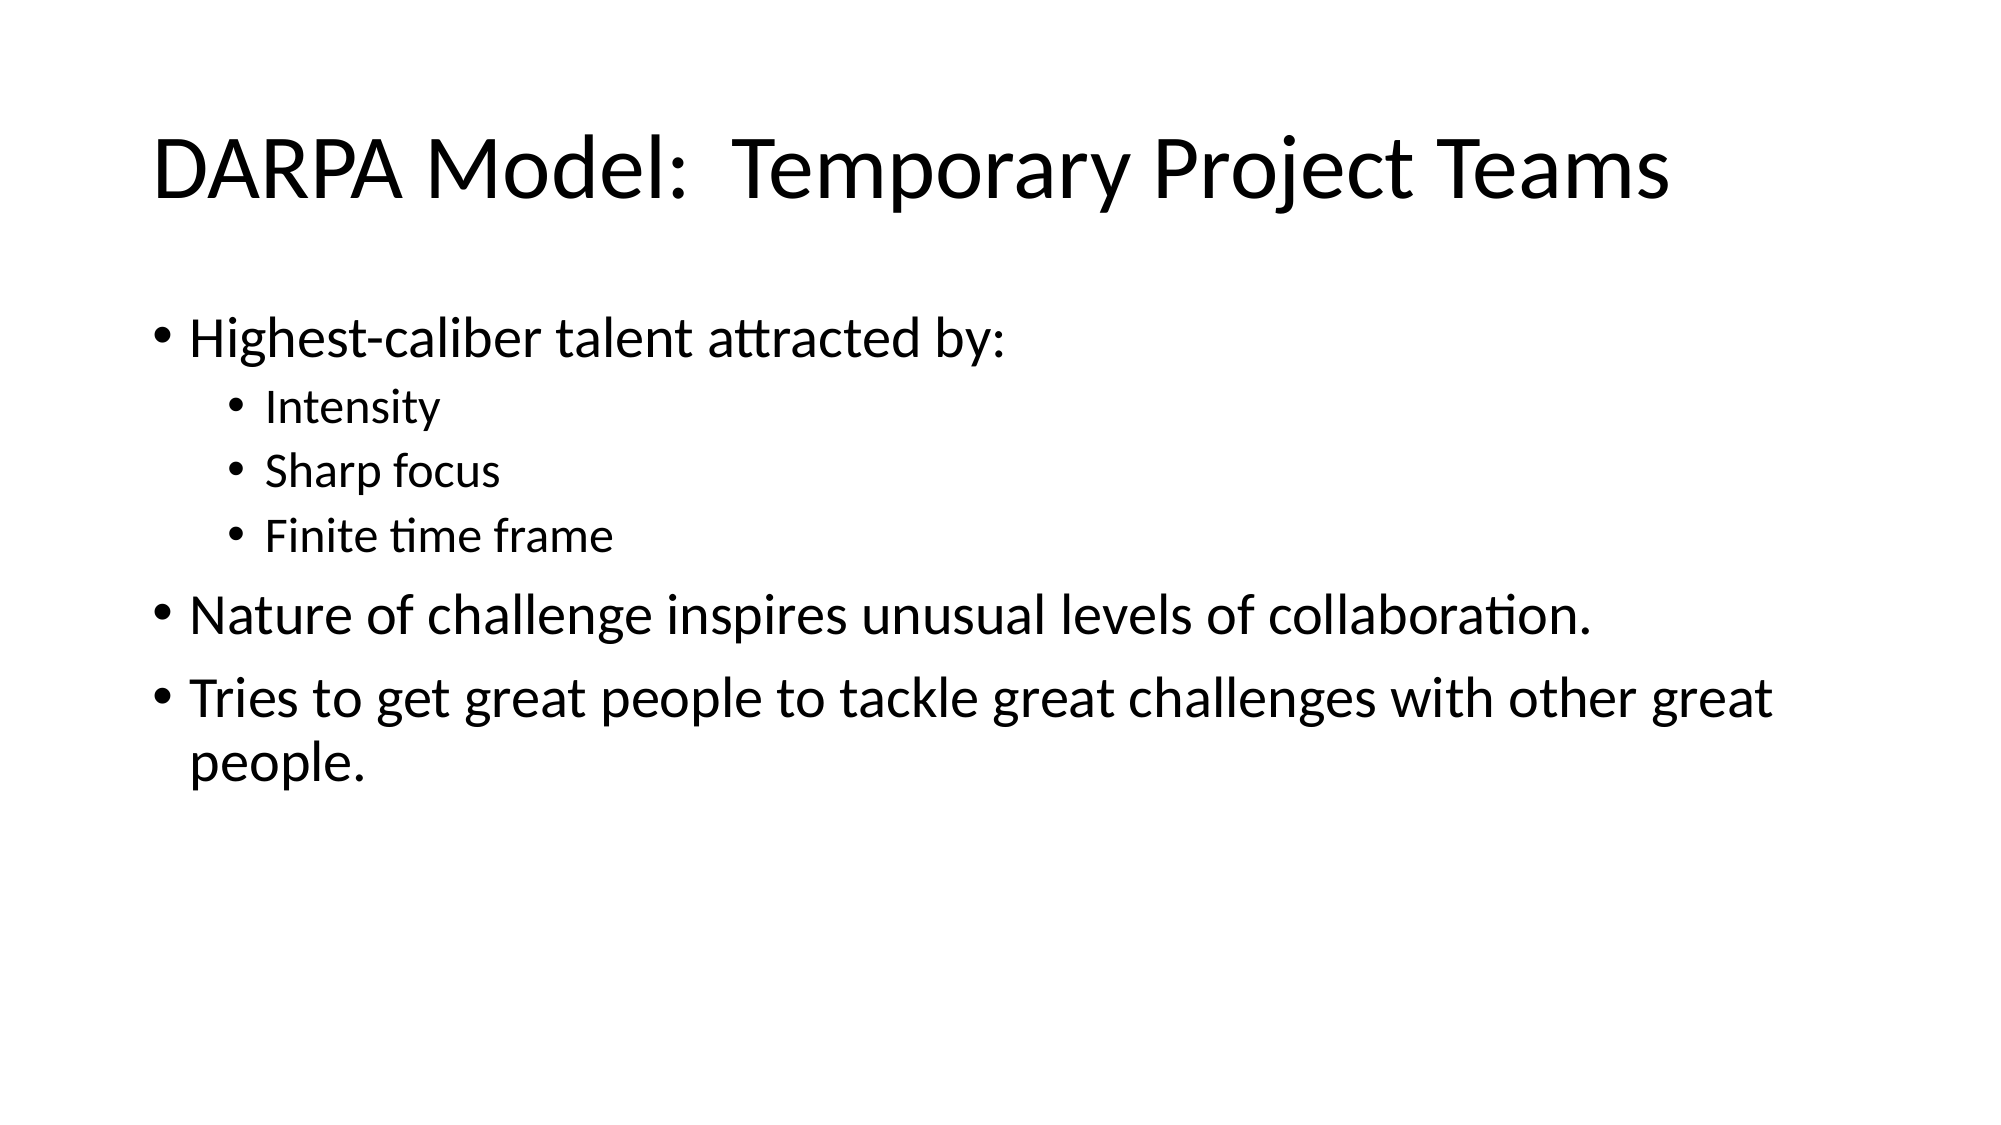

# DARPA Model:  Temporary Project Teams
Highest-caliber talent attracted by:
Intensity
Sharp focus
Finite time frame
Nature of challenge inspires unusual levels of collaboration.
Tries to get great people to tackle great challenges with other great people.